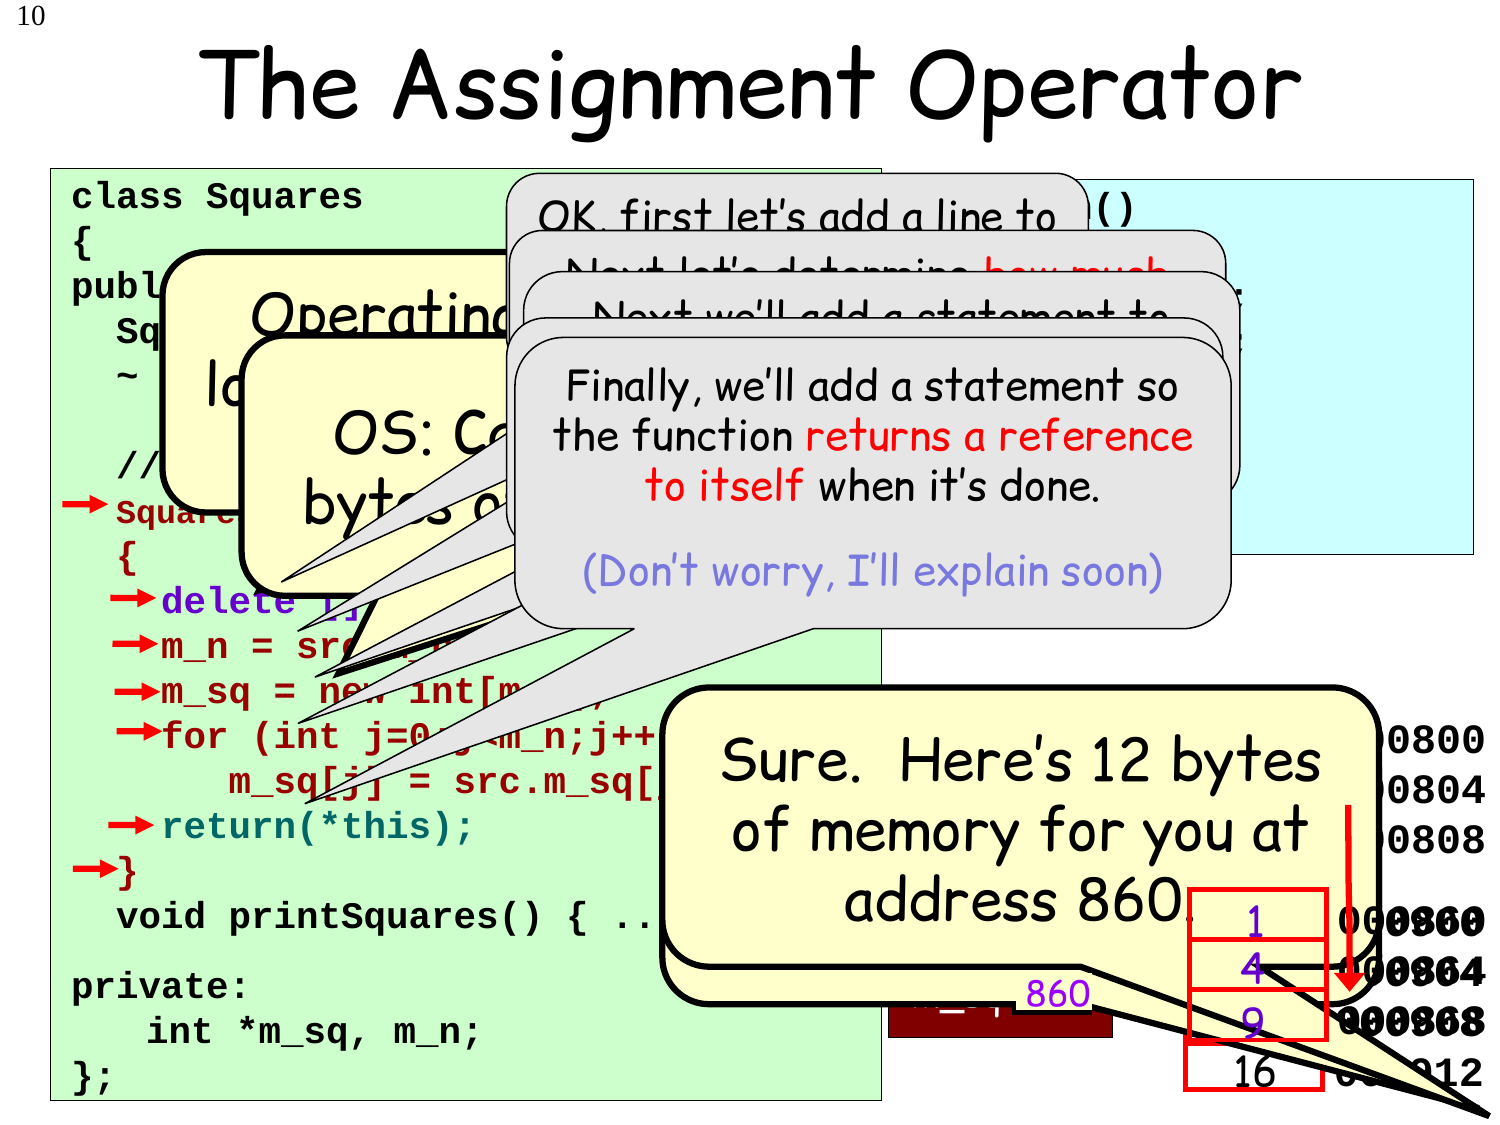

# The Assignment Operator
10
class Squares
{
public:
  Squares(int n) { … }
  ~ Squares(){ delete[]m_sq; }

  // assignment operator:
  Squares &operator=(const Squares &src)
  {
    delete [] m_sq;
    m_n = src.m_n;
    m_sq = new int[m_n];
    for (int j=0;j<m_n;j++)
       m_sq[j] = src.m_sq[j];
    return(*this);
  }
  void printSquares() { ... }

private:
	int *m_sq, m_n;
};

OK, first let’s add a line to free the memory used by the target object.
int main()
{
  Squares a(3);
  Squares b(4);

  b = a;

}

Next let’s determine how much memory is required to hold the source object’s data.
Operating System, I no longer need the memory at location 900.
Next we’ll add a statement to allocate enough storage so the target can hold a copy of the source’s data.

Now we can add statement(s) to copy over all of the data from the source to the target variable!
OS: Can you reserve 12 bytes of memory for me?

Finally, we’ll add a statement so the function returns a reference to itself when it’s done.

(Don’t worry, I’ll explain soon)

Sure.  Here’s 12 bytes of memory for you at address 860.

1
000800
000804
000808

src
a

m_n

m_sq

Ok, I’ll free that up for someone else to use.

3
4
800
9

b

m_n

m_sq

000860
000864
000868

1
4
9
16
1
000900
000904
000908
000912

4
3

4
860

900
9